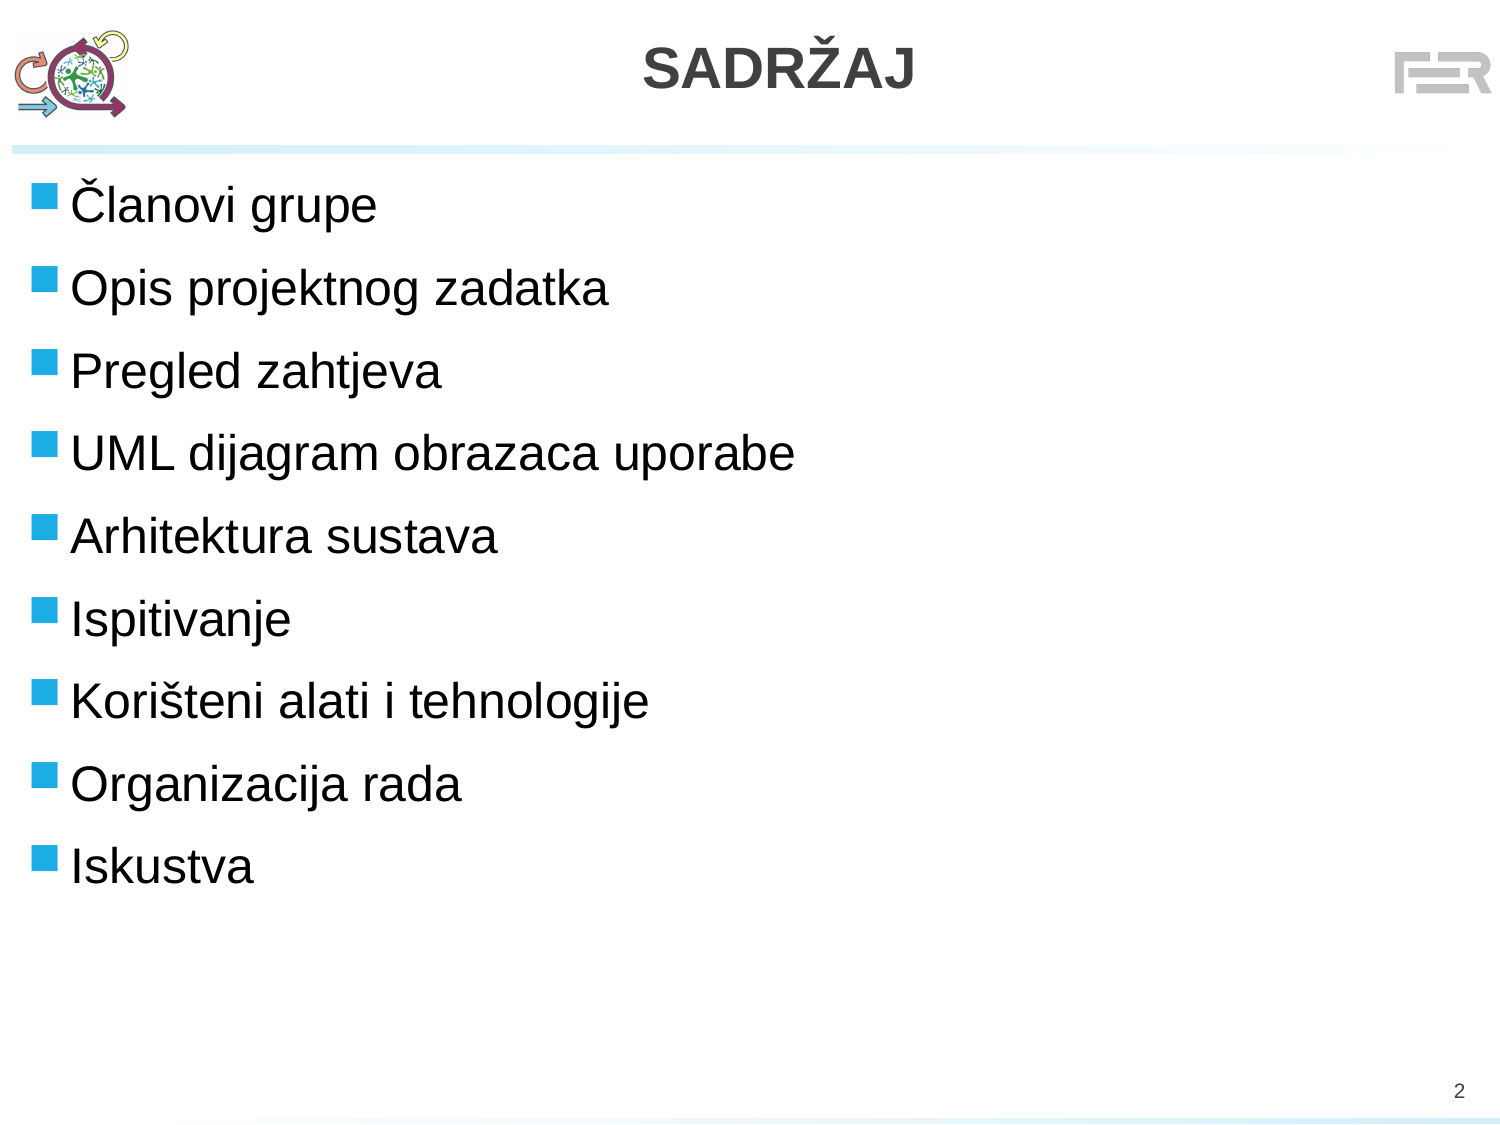

# Sadržaj
Članovi grupe
Opis projektnog zadatka
Pregled zahtjeva
UML dijagram obrazaca uporabe
Arhitektura sustava
Ispitivanje
Korišteni alati i tehnologije
Organizacija rada
Iskustva
2